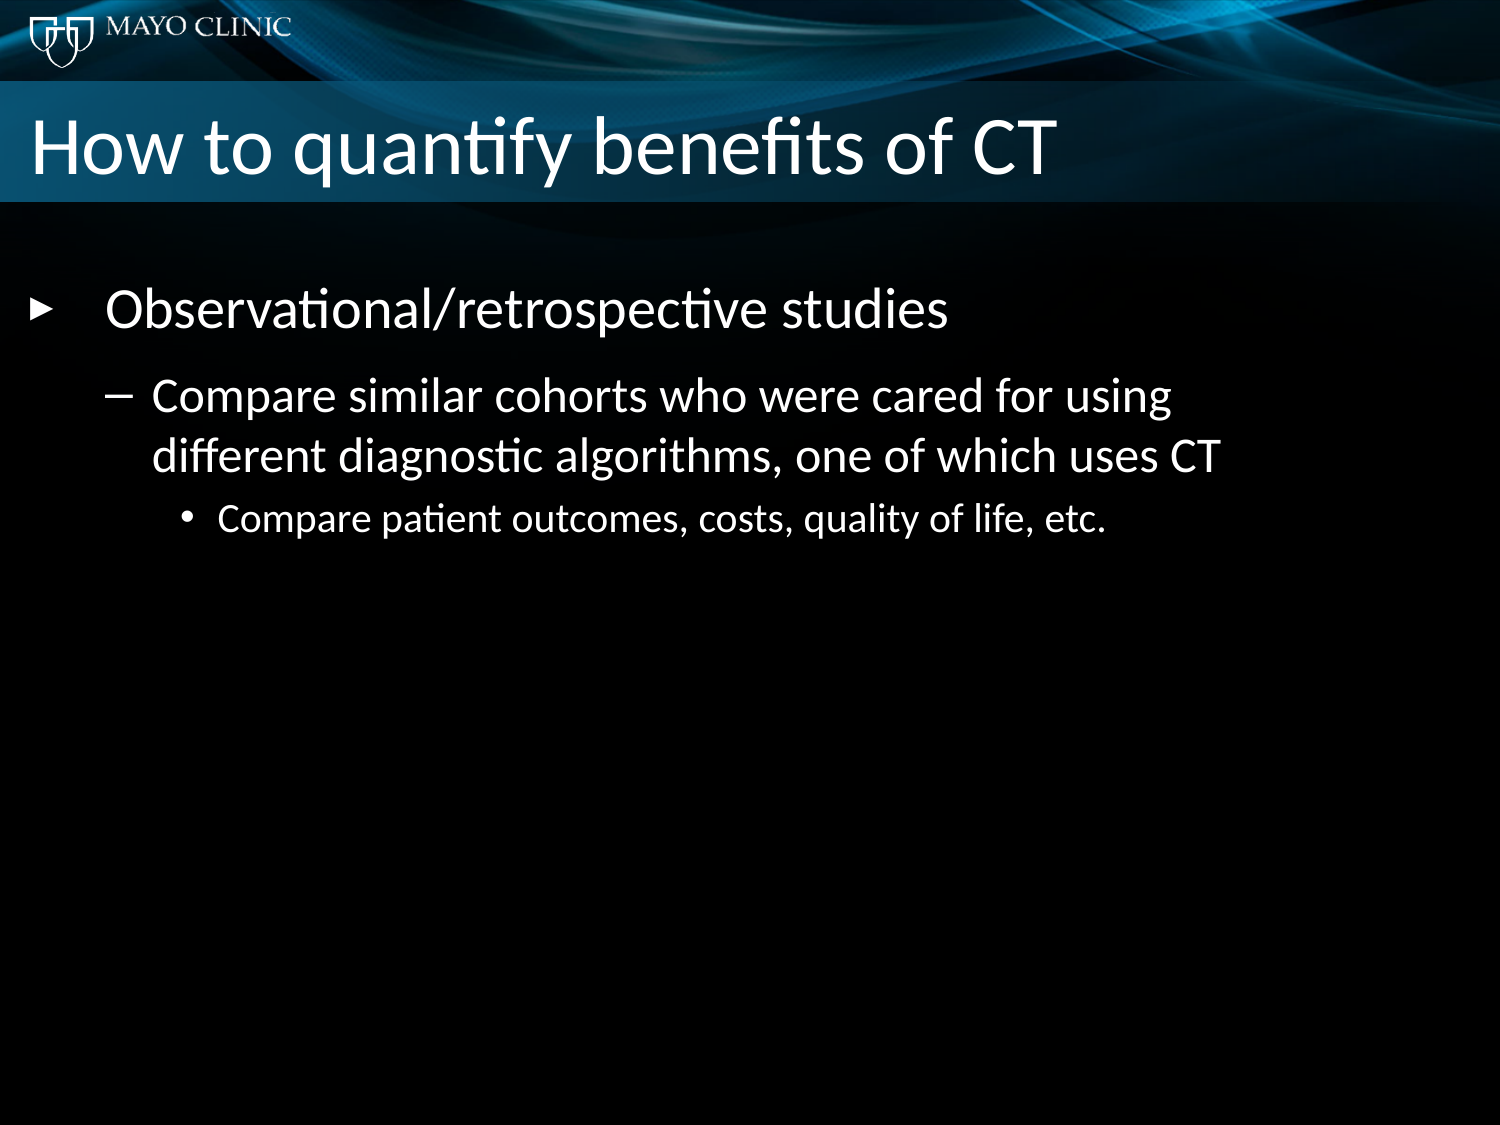

# How to quantify benefits of CT
Observational/retrospective studies
Compare similar cohorts who were cared for using different diagnostic algorithms, one of which uses CT
Compare patient outcomes, costs, quality of life, etc.